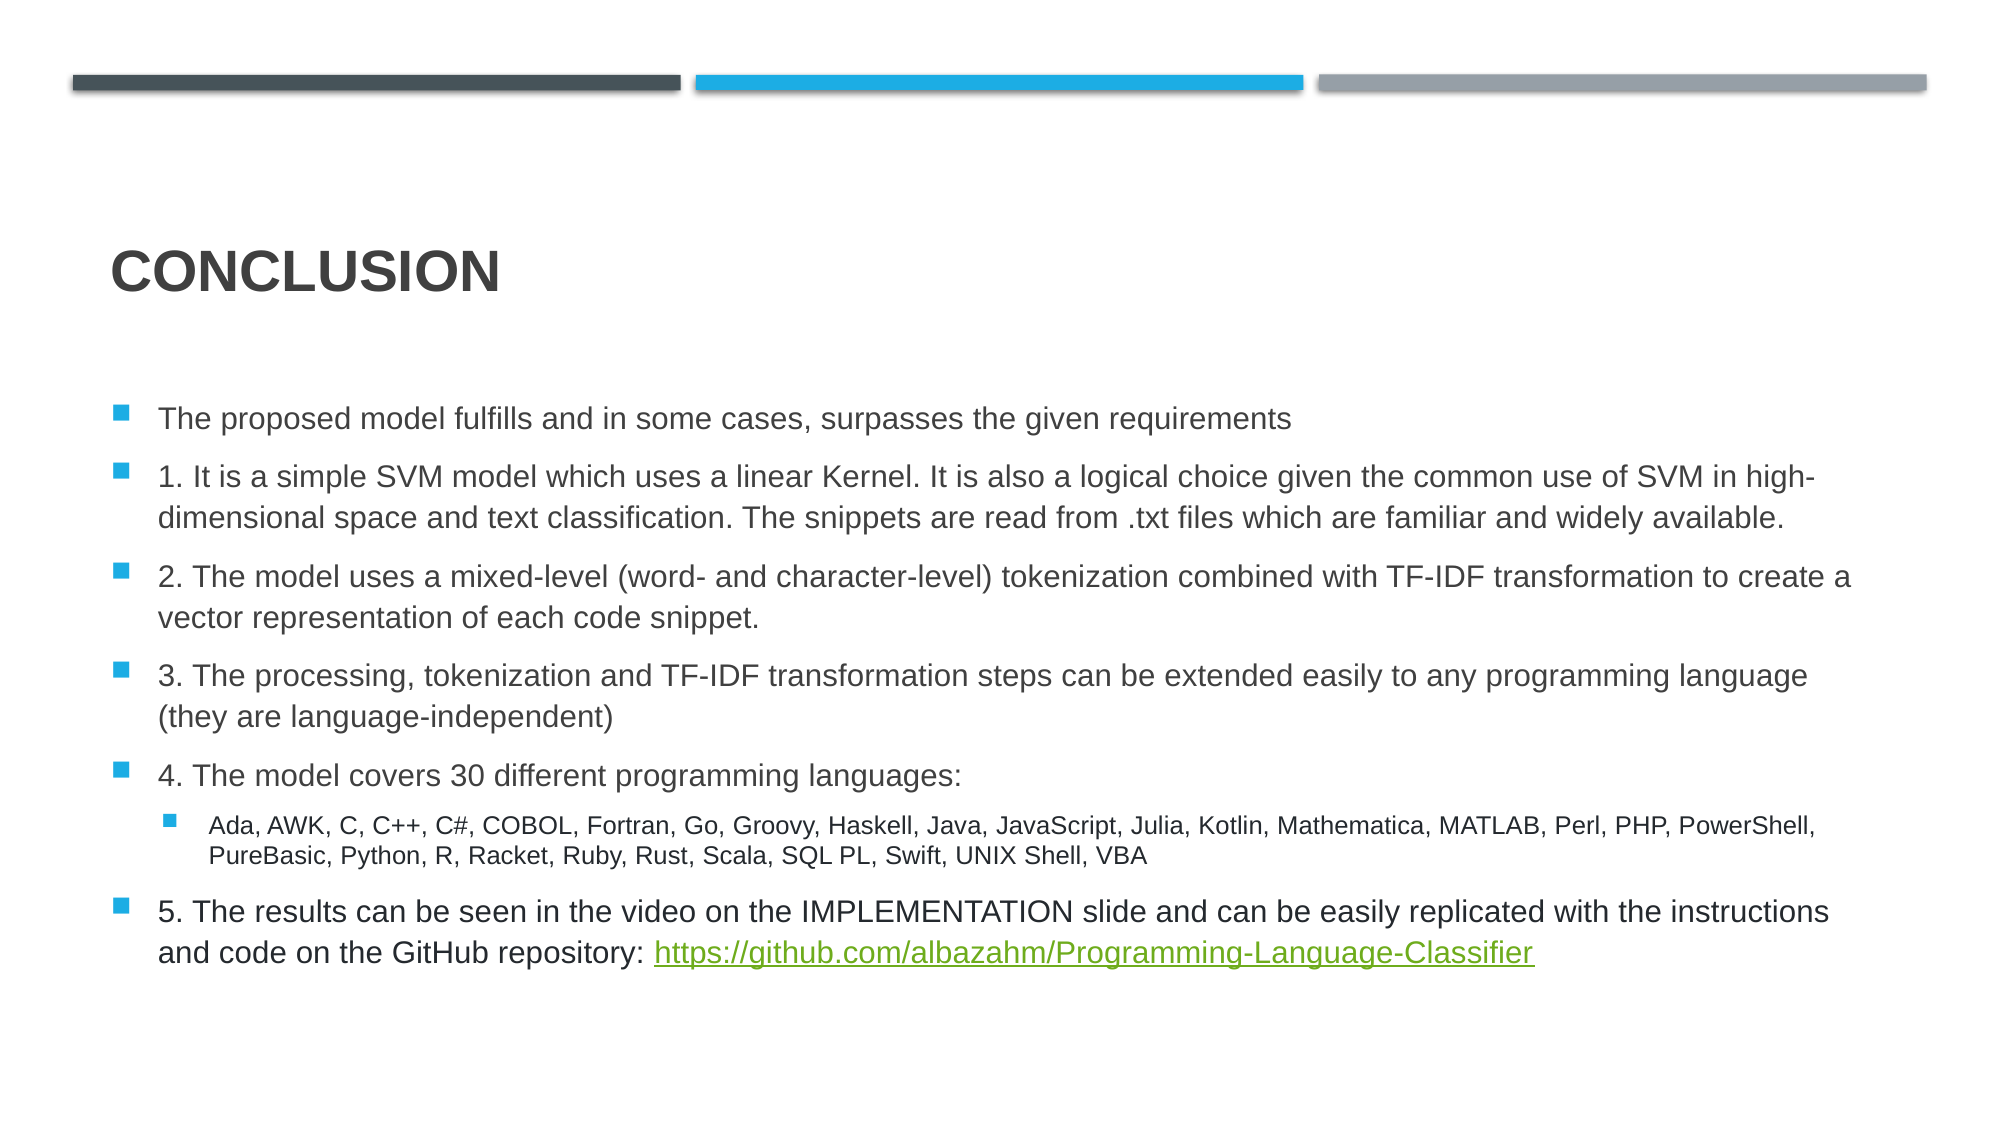

# Conclusion
The proposed model fulfills and in some cases, surpasses the given requirements
1. It is a simple SVM model which uses a linear Kernel. It is also a logical choice given the common use of SVM in high-dimensional space and text classification. The snippets are read from .txt files which are familiar and widely available.
2. The model uses a mixed-level (word- and character-level) tokenization combined with TF-IDF transformation to create a vector representation of each code snippet.
3. The processing, tokenization and TF-IDF transformation steps can be extended easily to any programming language (they are language-independent)
4. The model covers 30 different programming languages:
Ada, AWK, C, C++, C#, COBOL, Fortran, Go, Groovy, Haskell, Java, JavaScript, Julia, Kotlin, Mathematica, MATLAB, Perl, PHP, PowerShell, PureBasic, Python, R, Racket, Ruby, Rust, Scala, SQL PL, Swift, UNIX Shell, VBA
5. The results can be seen in the video on the IMPLEMENTATION slide and can be easily replicated with the instructions and code on the GitHub repository: https://github.com/albazahm/Programming-Language-Classifier